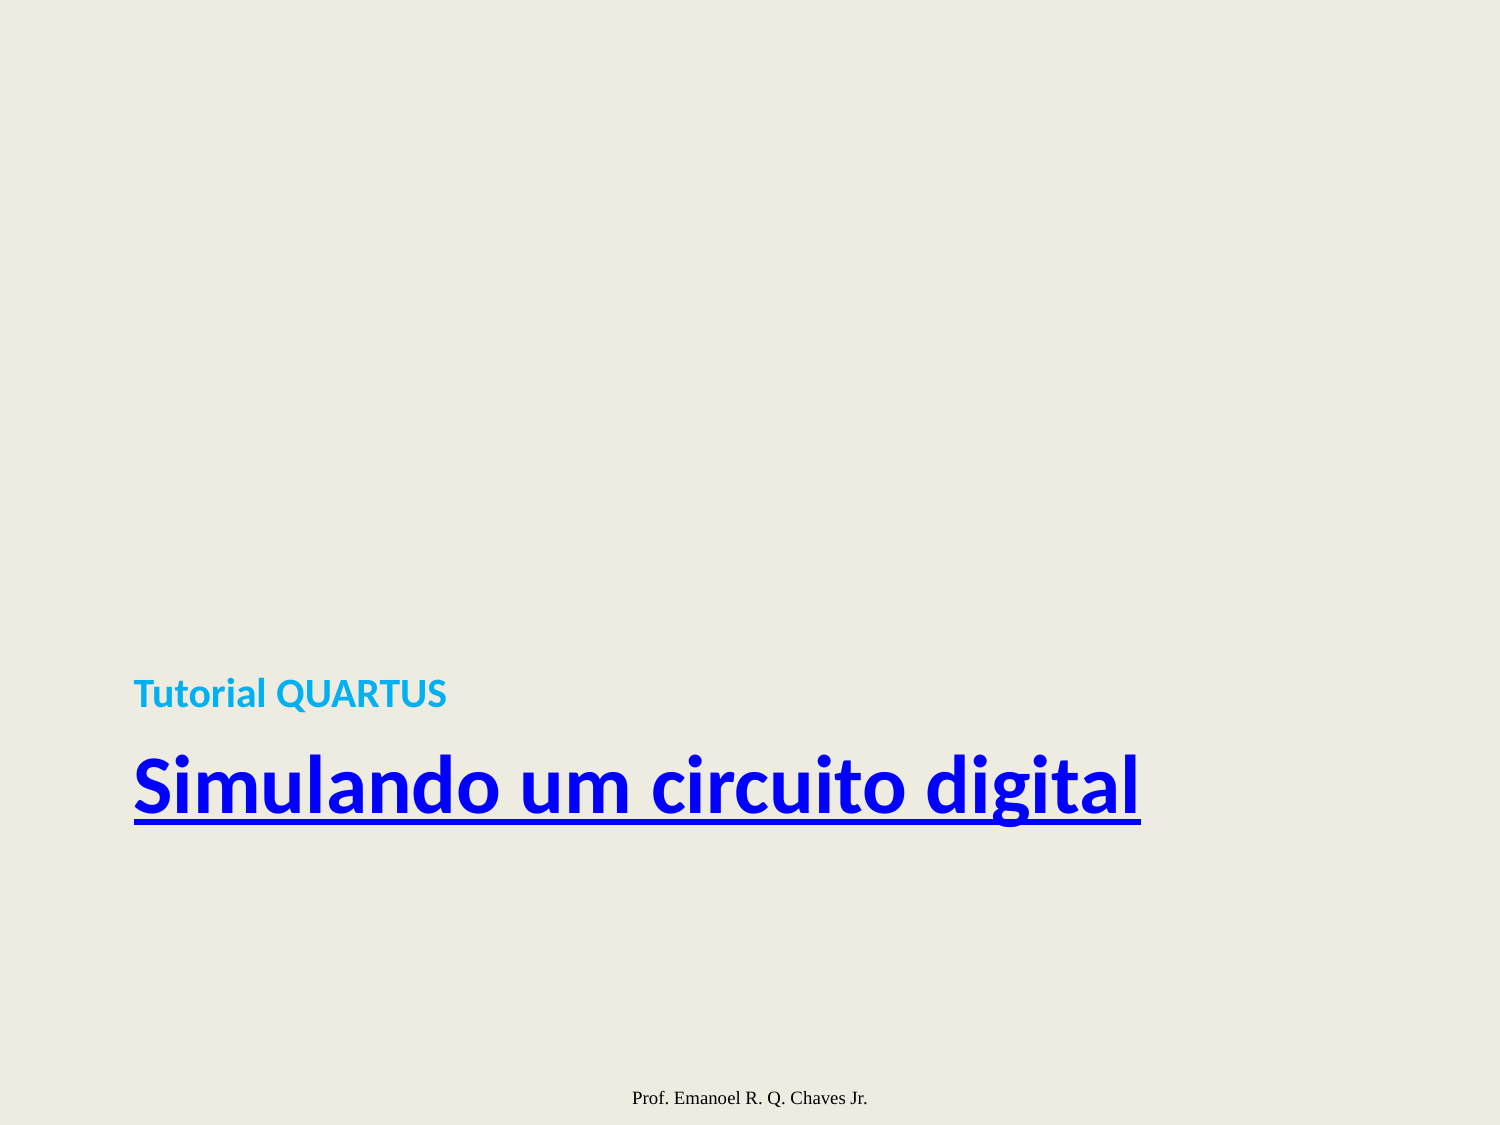

Tutorial QUARTUS
# Simulando um circuito digital
Prof. Emanoel R. Q. Chaves Jr.